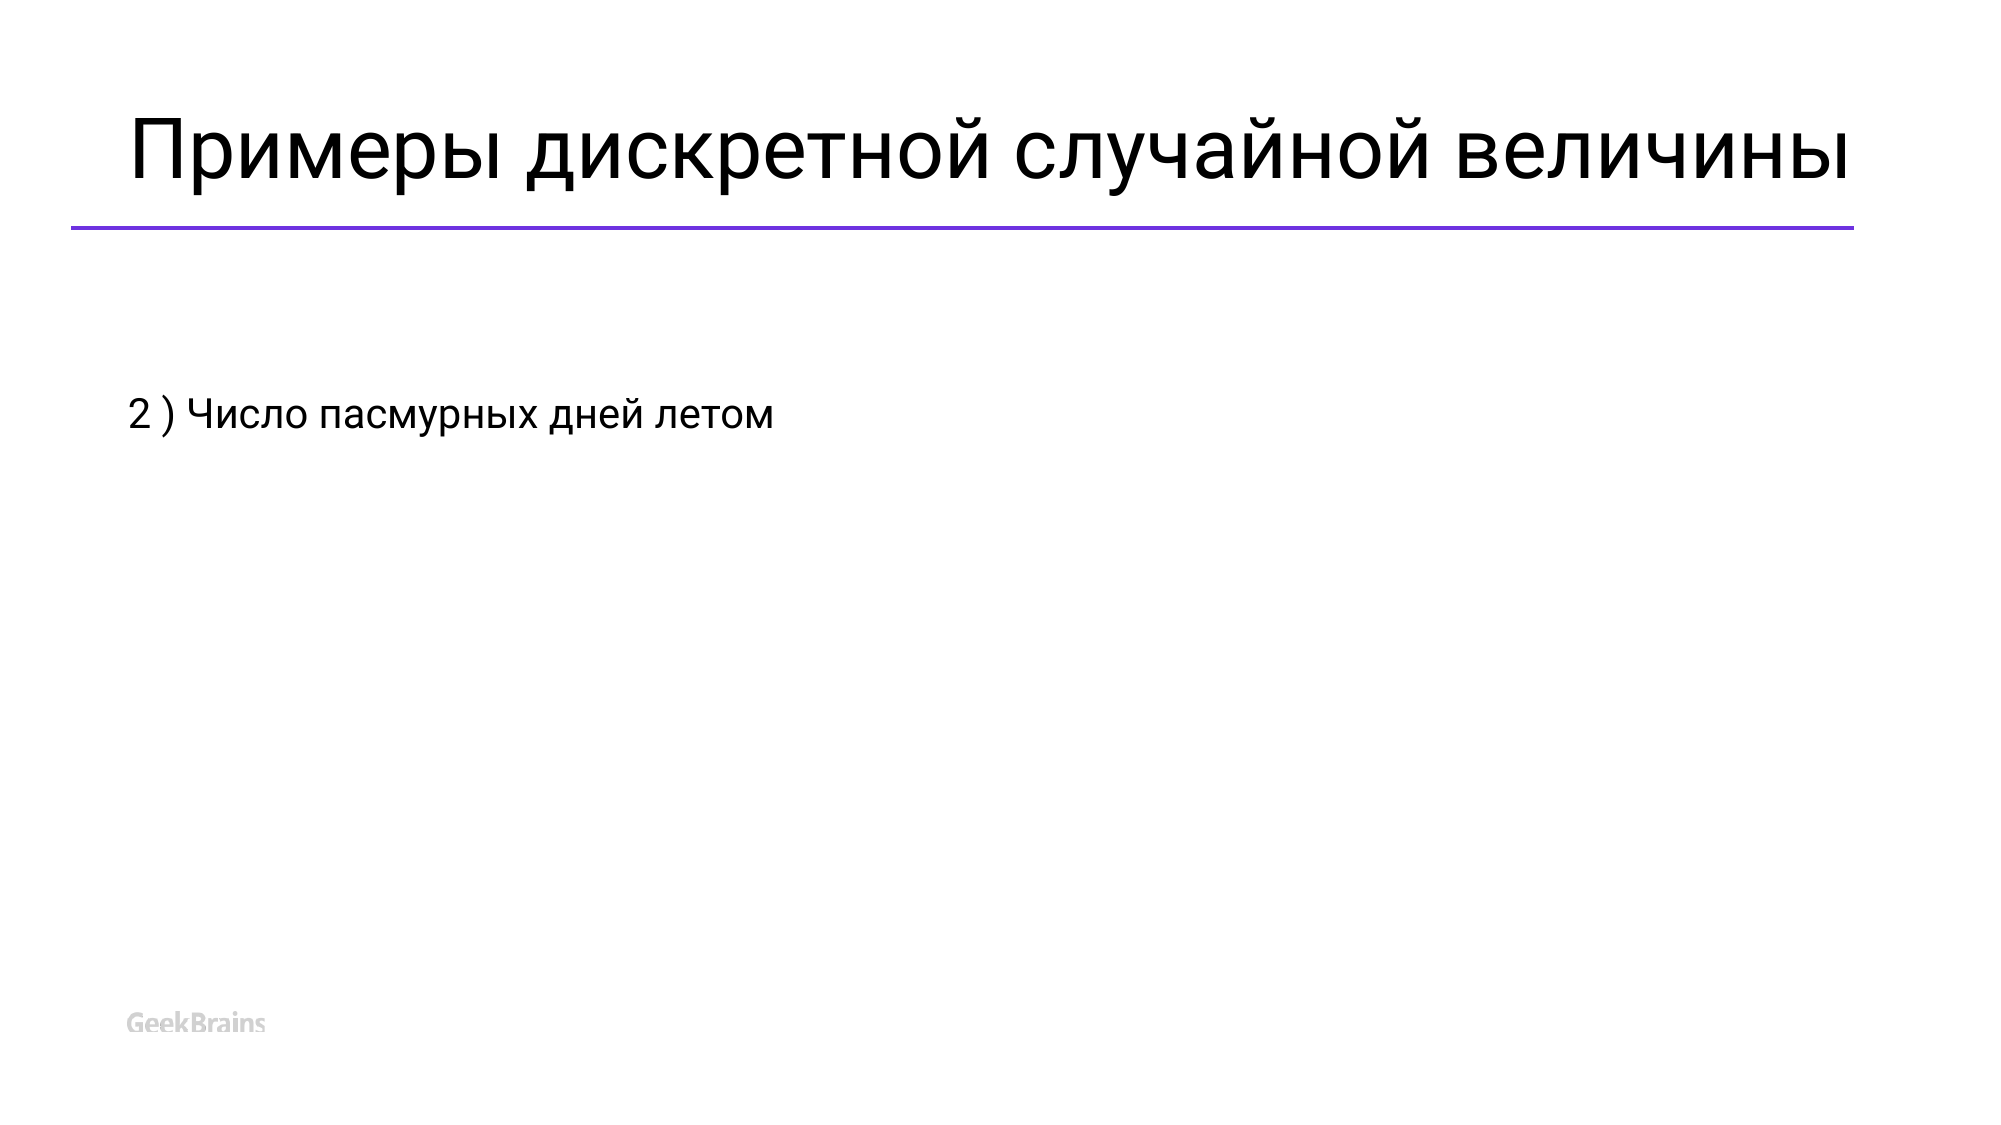

# Примеры дискретной случайной величины
2 ) Число пасмурных дней летом